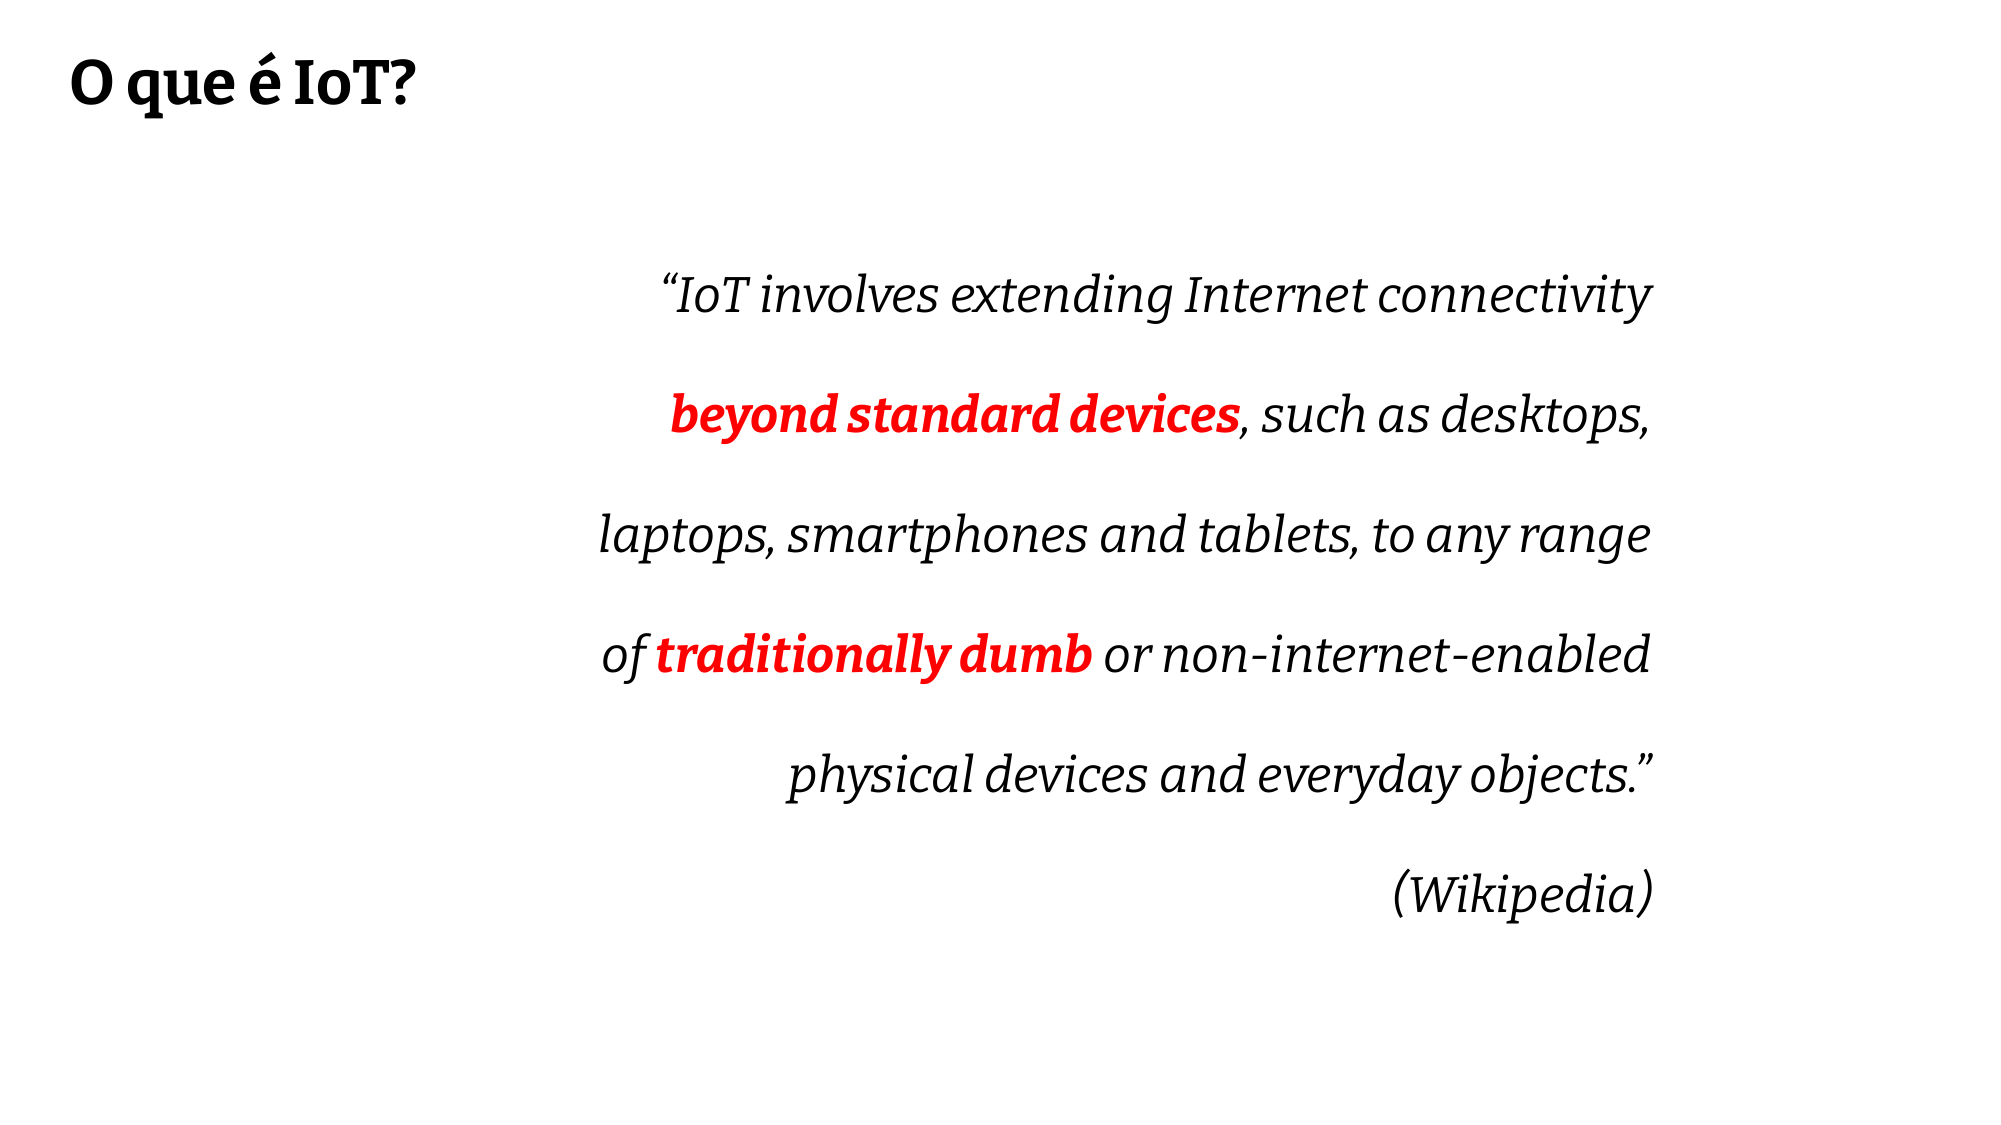

O que é IoT?
“IoT involves extending Internet connectivity beyond standard devices, such as desktops, laptops, smartphones and tablets, to any range of traditionally dumb or non-internet-enabled physical devices and everyday objects.”
(Wikipedia)